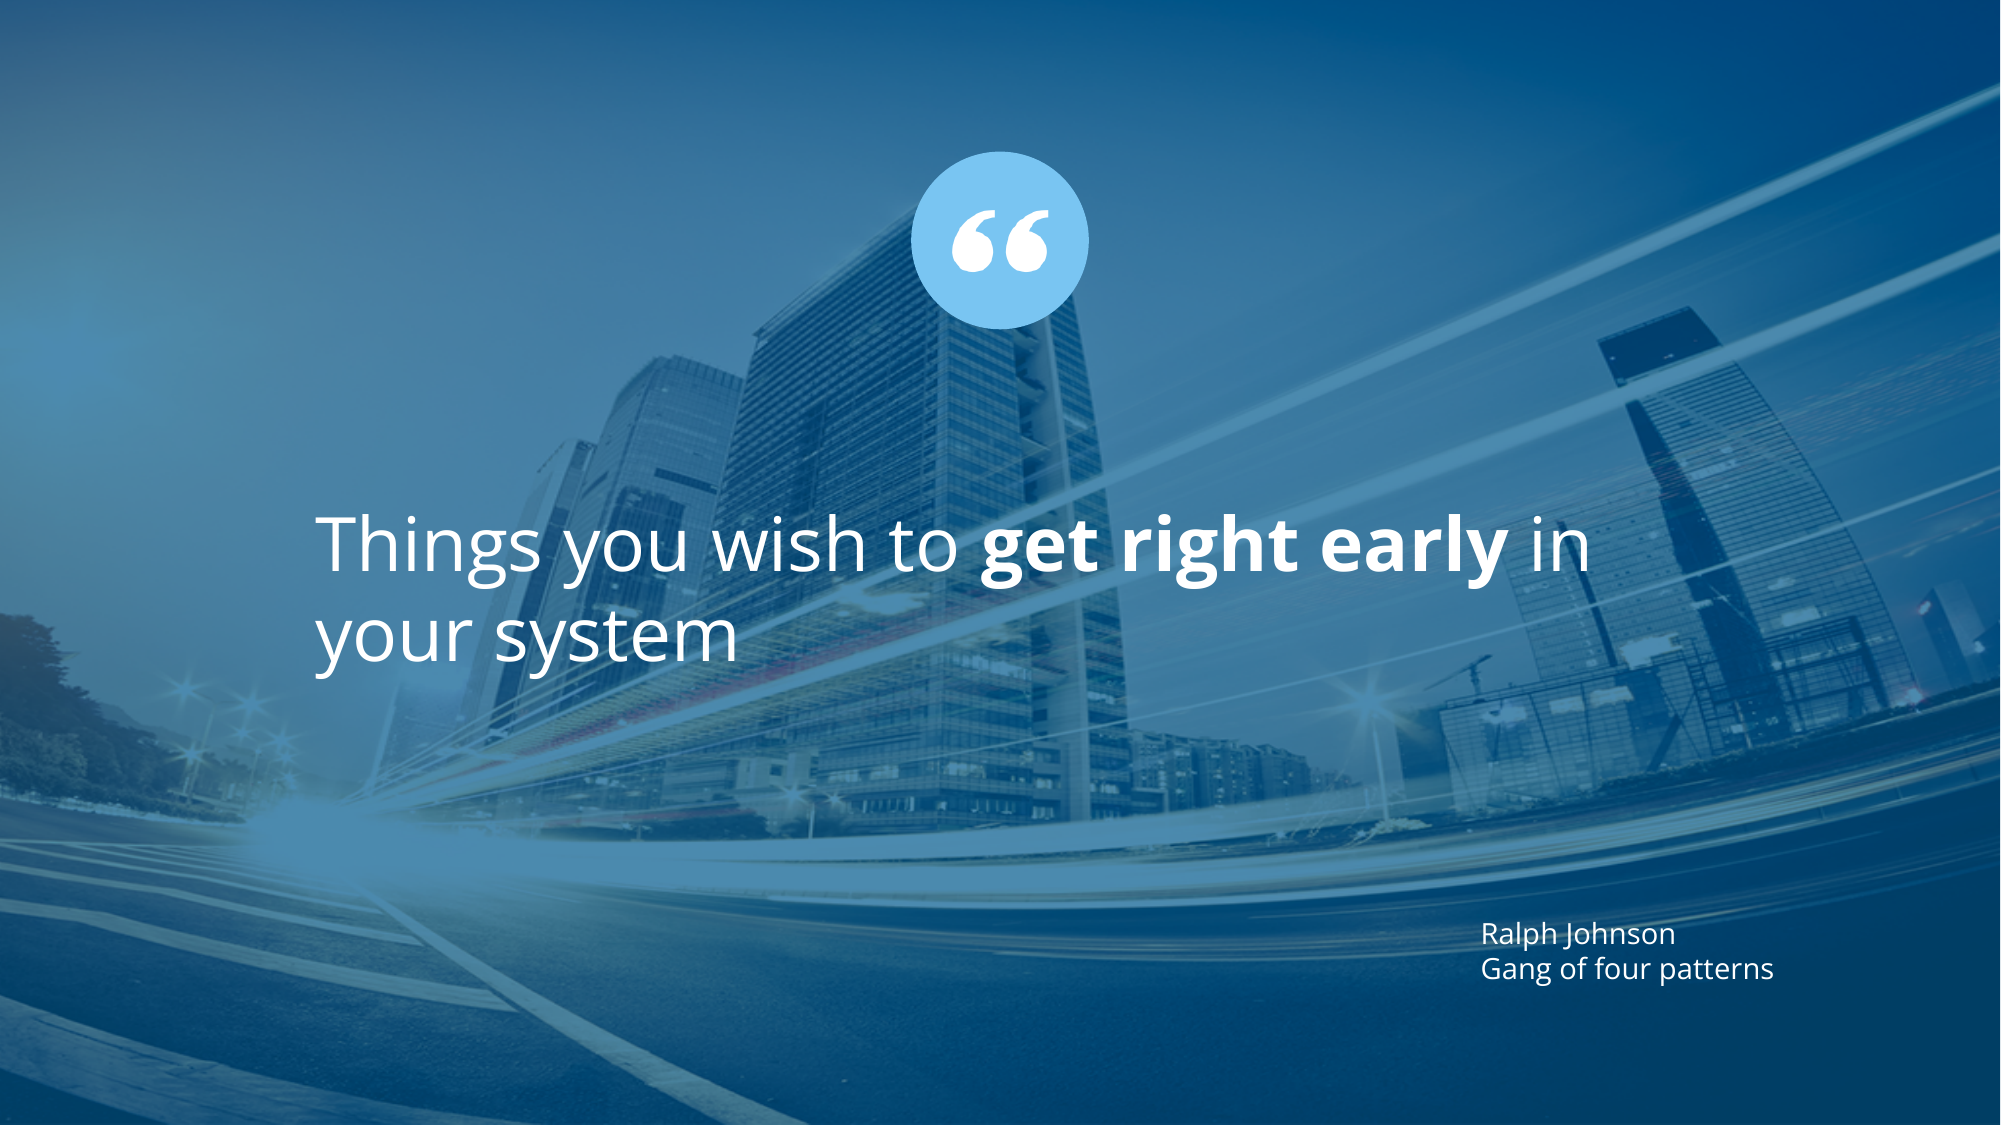

Things you wish to get right early in your system
Ralph Johnson
Gang of four patterns